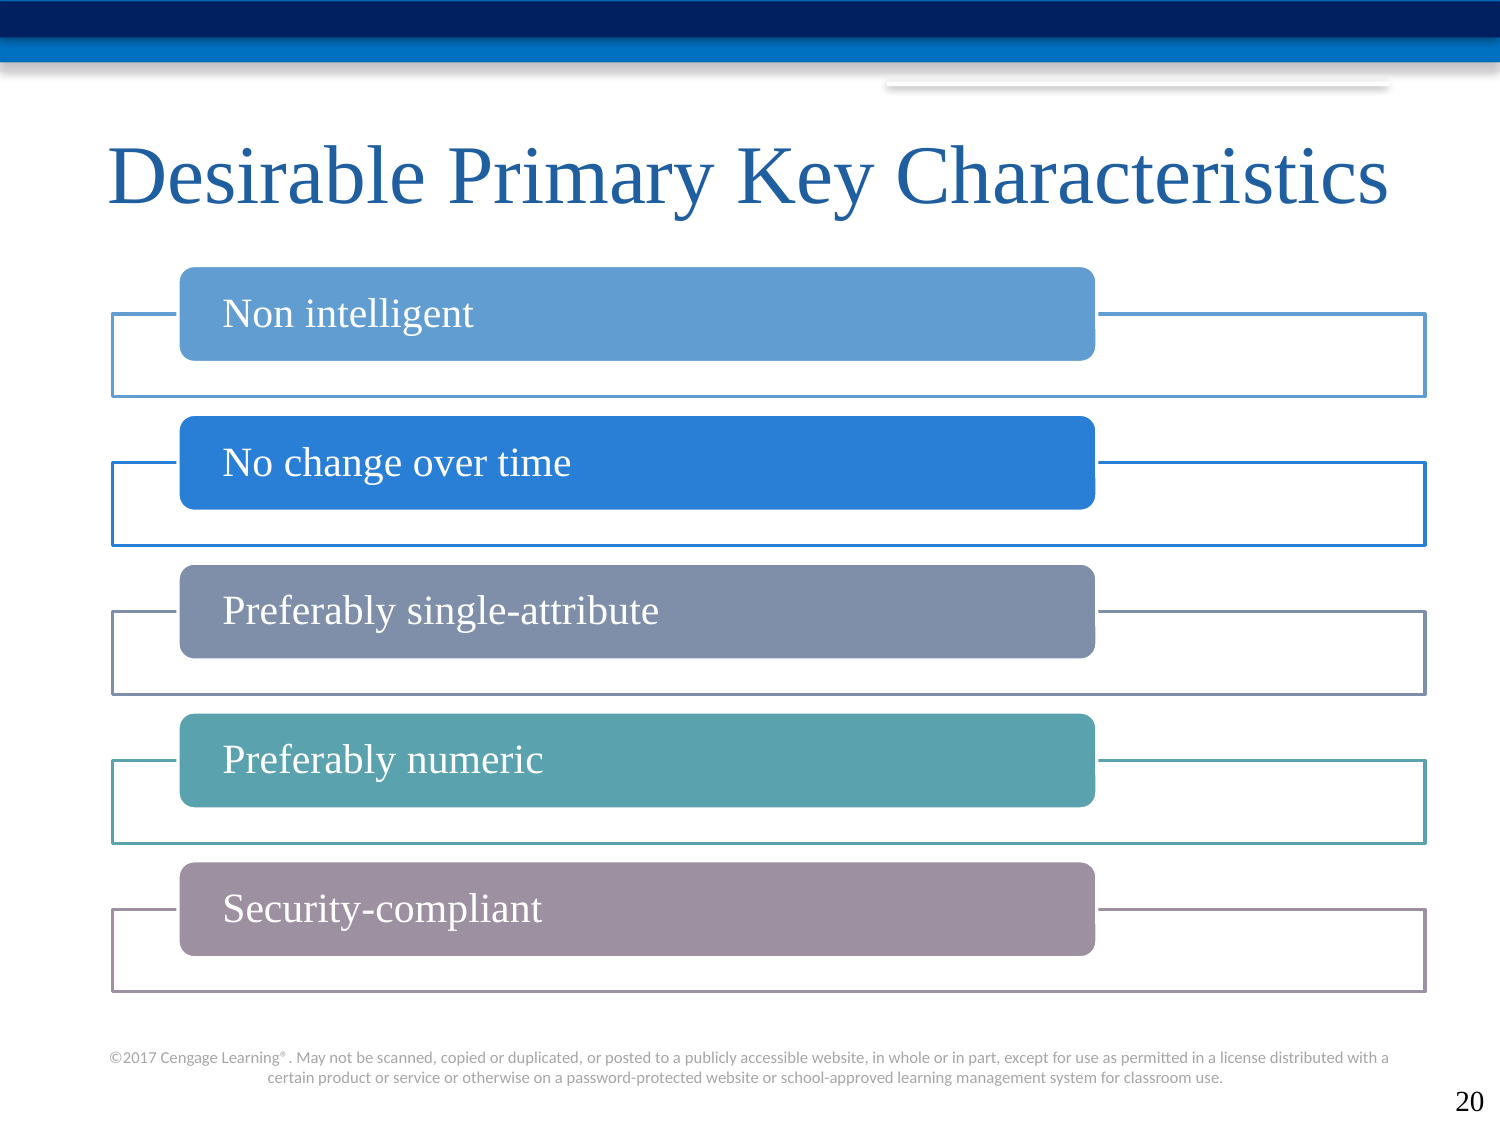

# Desirable Primary Key Characteristics
Non intelligent
No change over time
Preferably single-attribute
Preferably numeric
Security-compliant
20